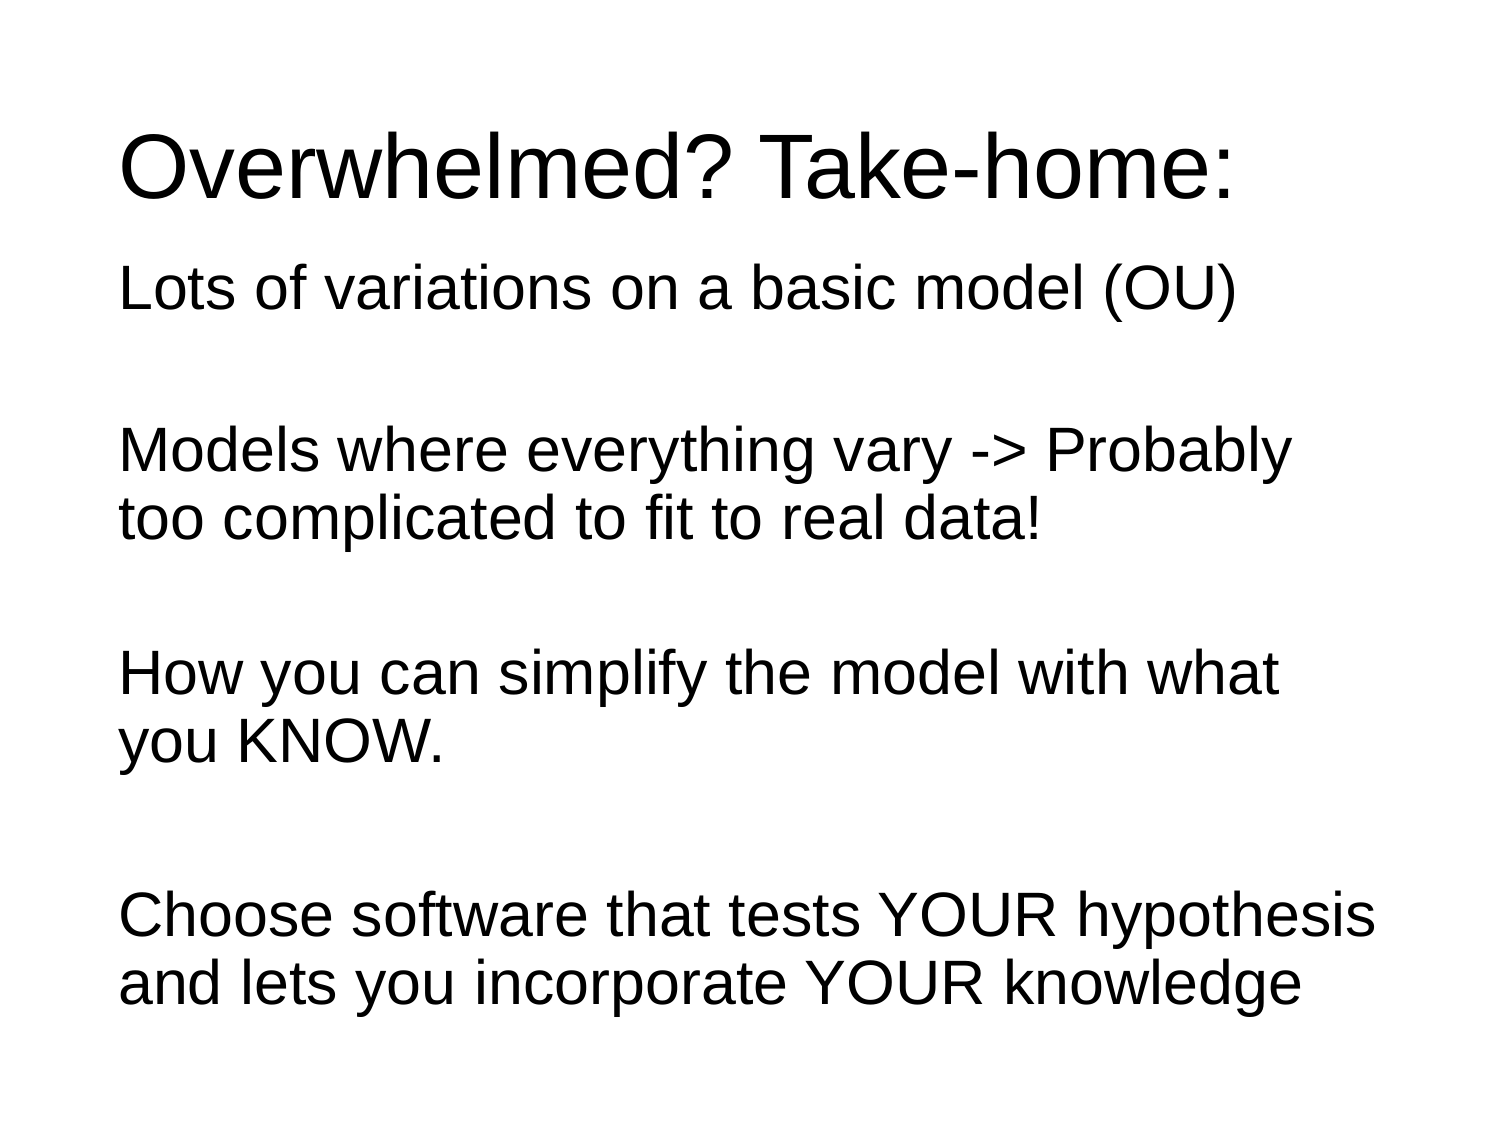

# Overwhelmed? Take-home:
Lots of variations on a basic model (OU)
Models where everything vary -> Probably too complicated to fit to real data!
How you can simplify the model with what you KNOW.

Choose software that tests YOUR hypothesis and lets you incorporate YOUR knowledge